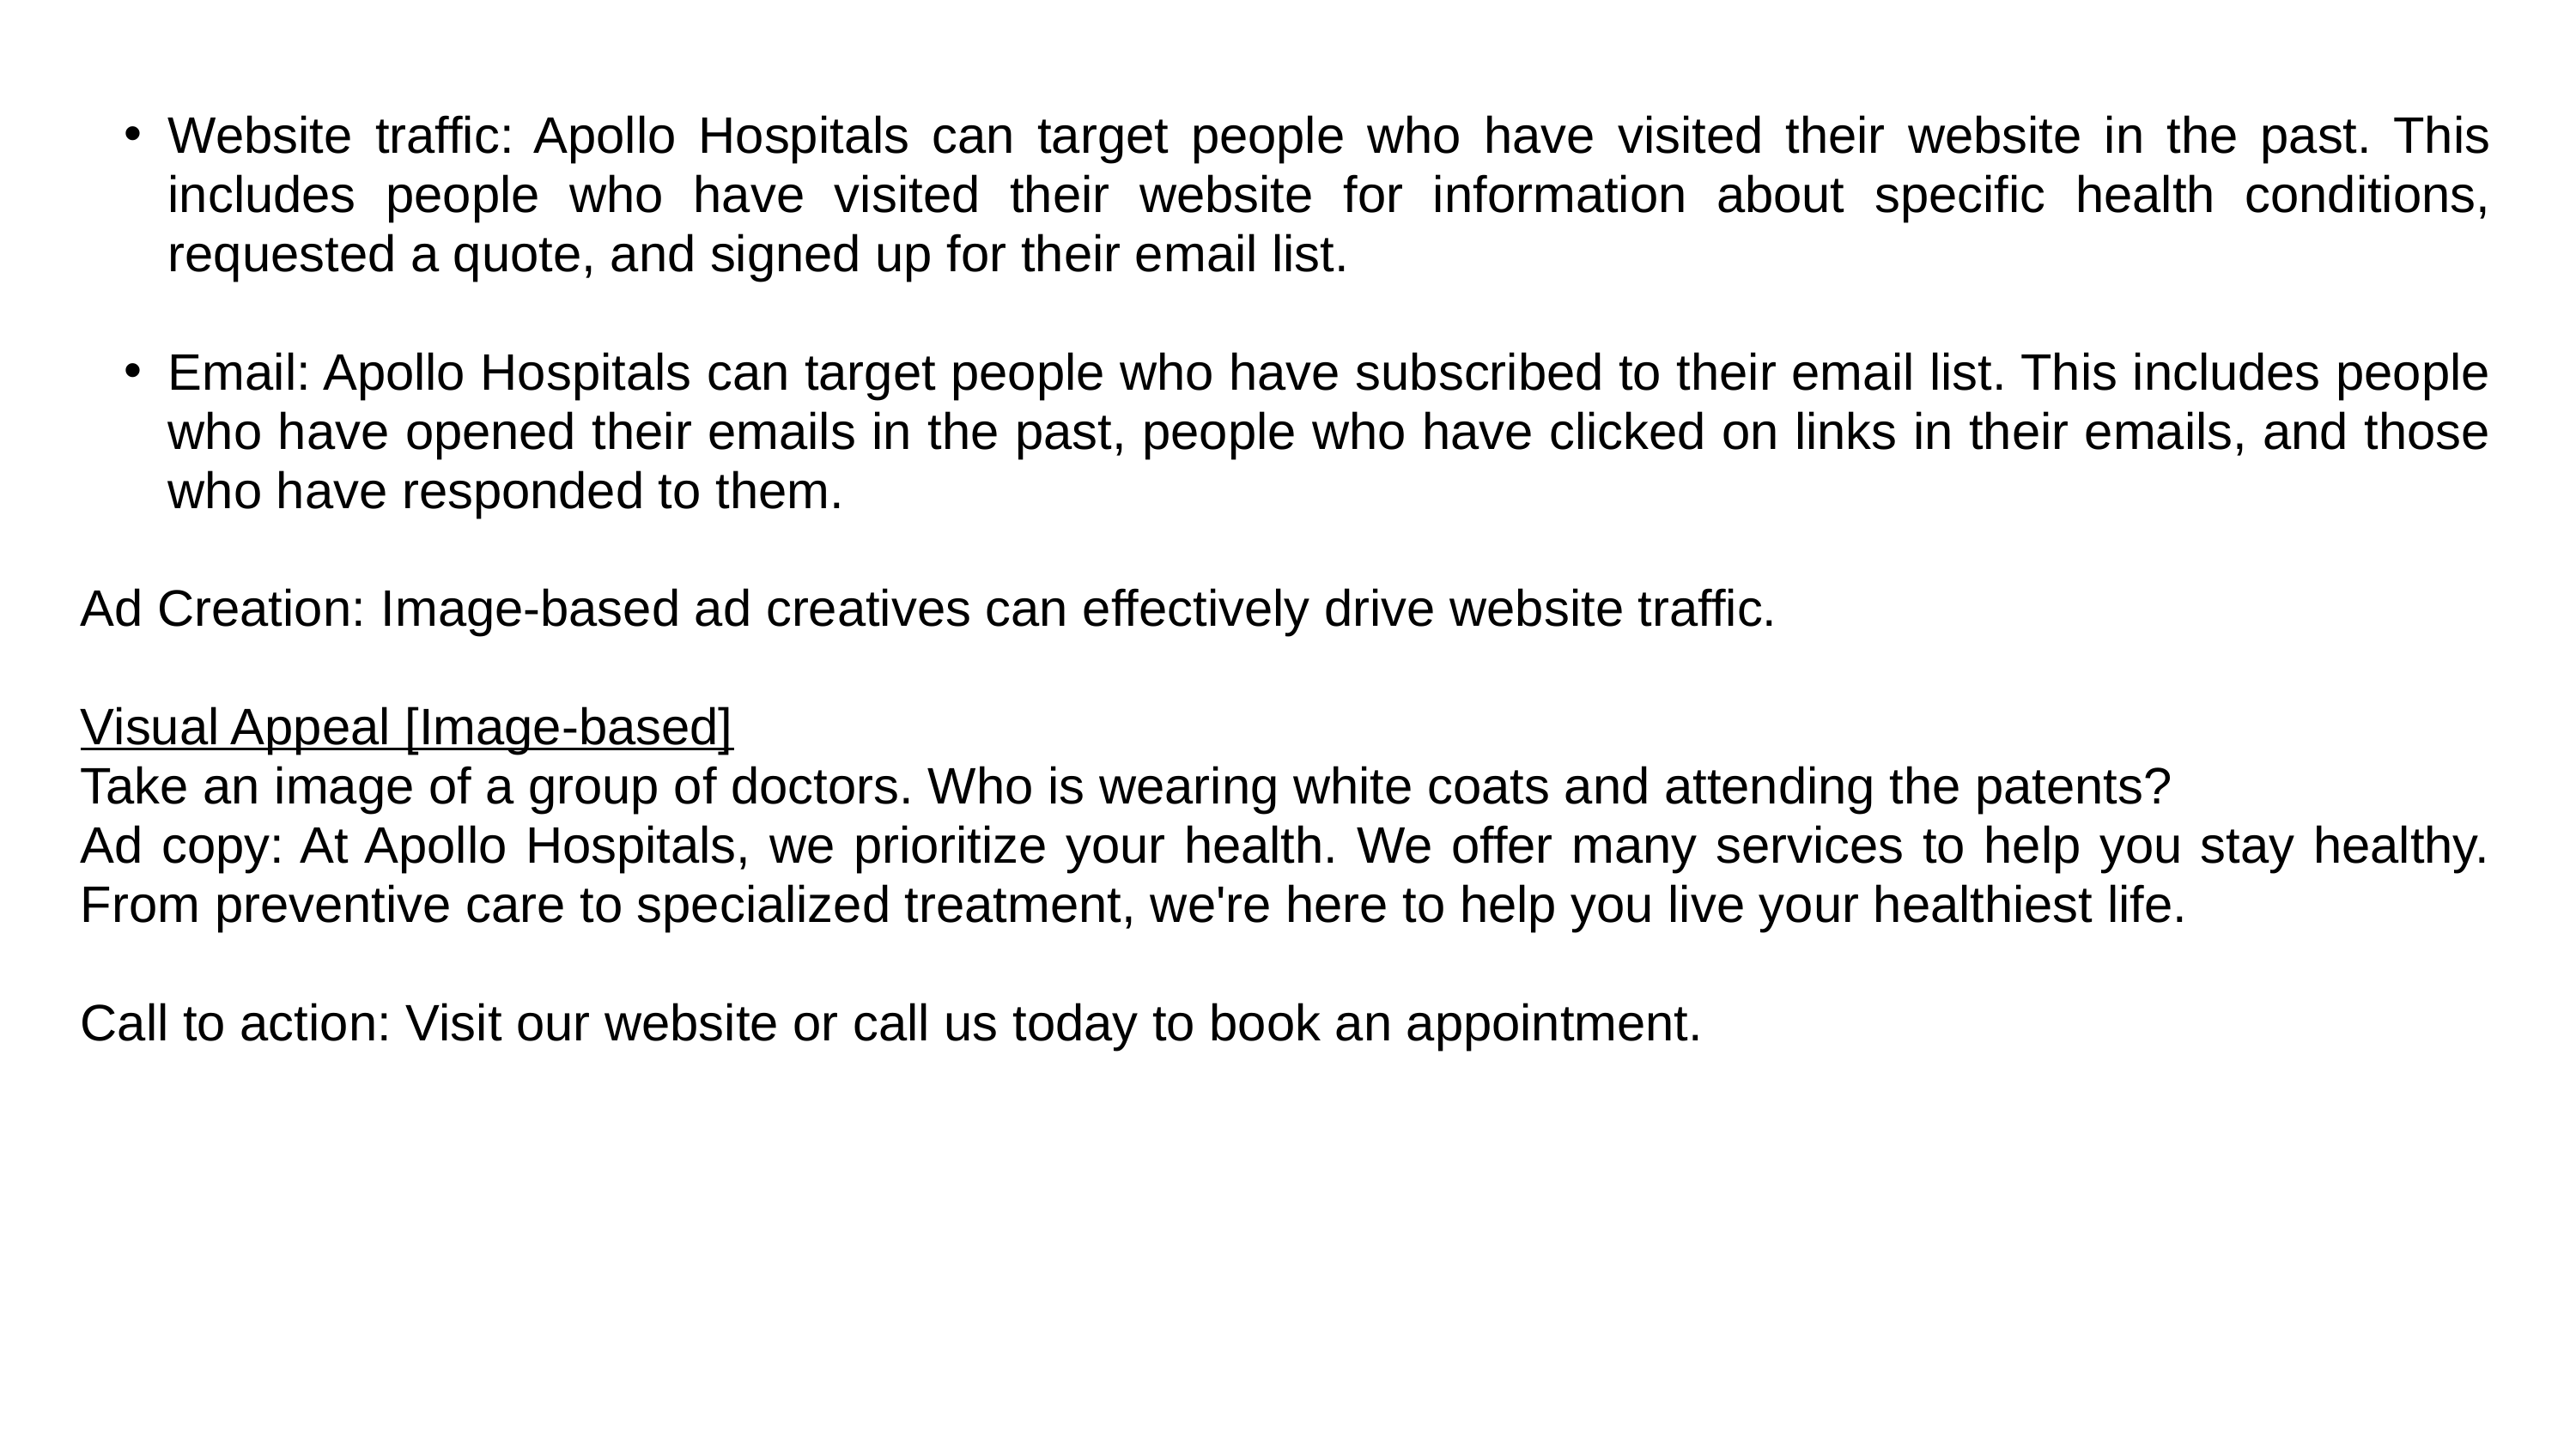

Website traffic: Apollo Hospitals can target people who have visited their website in the past. This includes people who have visited their website for information about specific health conditions, requested a quote, and signed up for their email list.

Email: Apollo Hospitals can target people who have subscribed to their email list. This includes people who have opened their emails in the past, people who have clicked on links in their emails, and those who have responded to them.

Ad Creation: Image-based ad creatives can effectively drive website traffic.

Visual Appeal [Image-based]
Take an image of a group of doctors. Who is wearing white coats and attending the patents?
Ad copy: At Apollo Hospitals, we prioritize your health. We offer many services to help you stay healthy. From preventive care to specialized treatment, we're here to help you live your healthiest life.

Call to action: Visit our website or call us today to book an appointment.